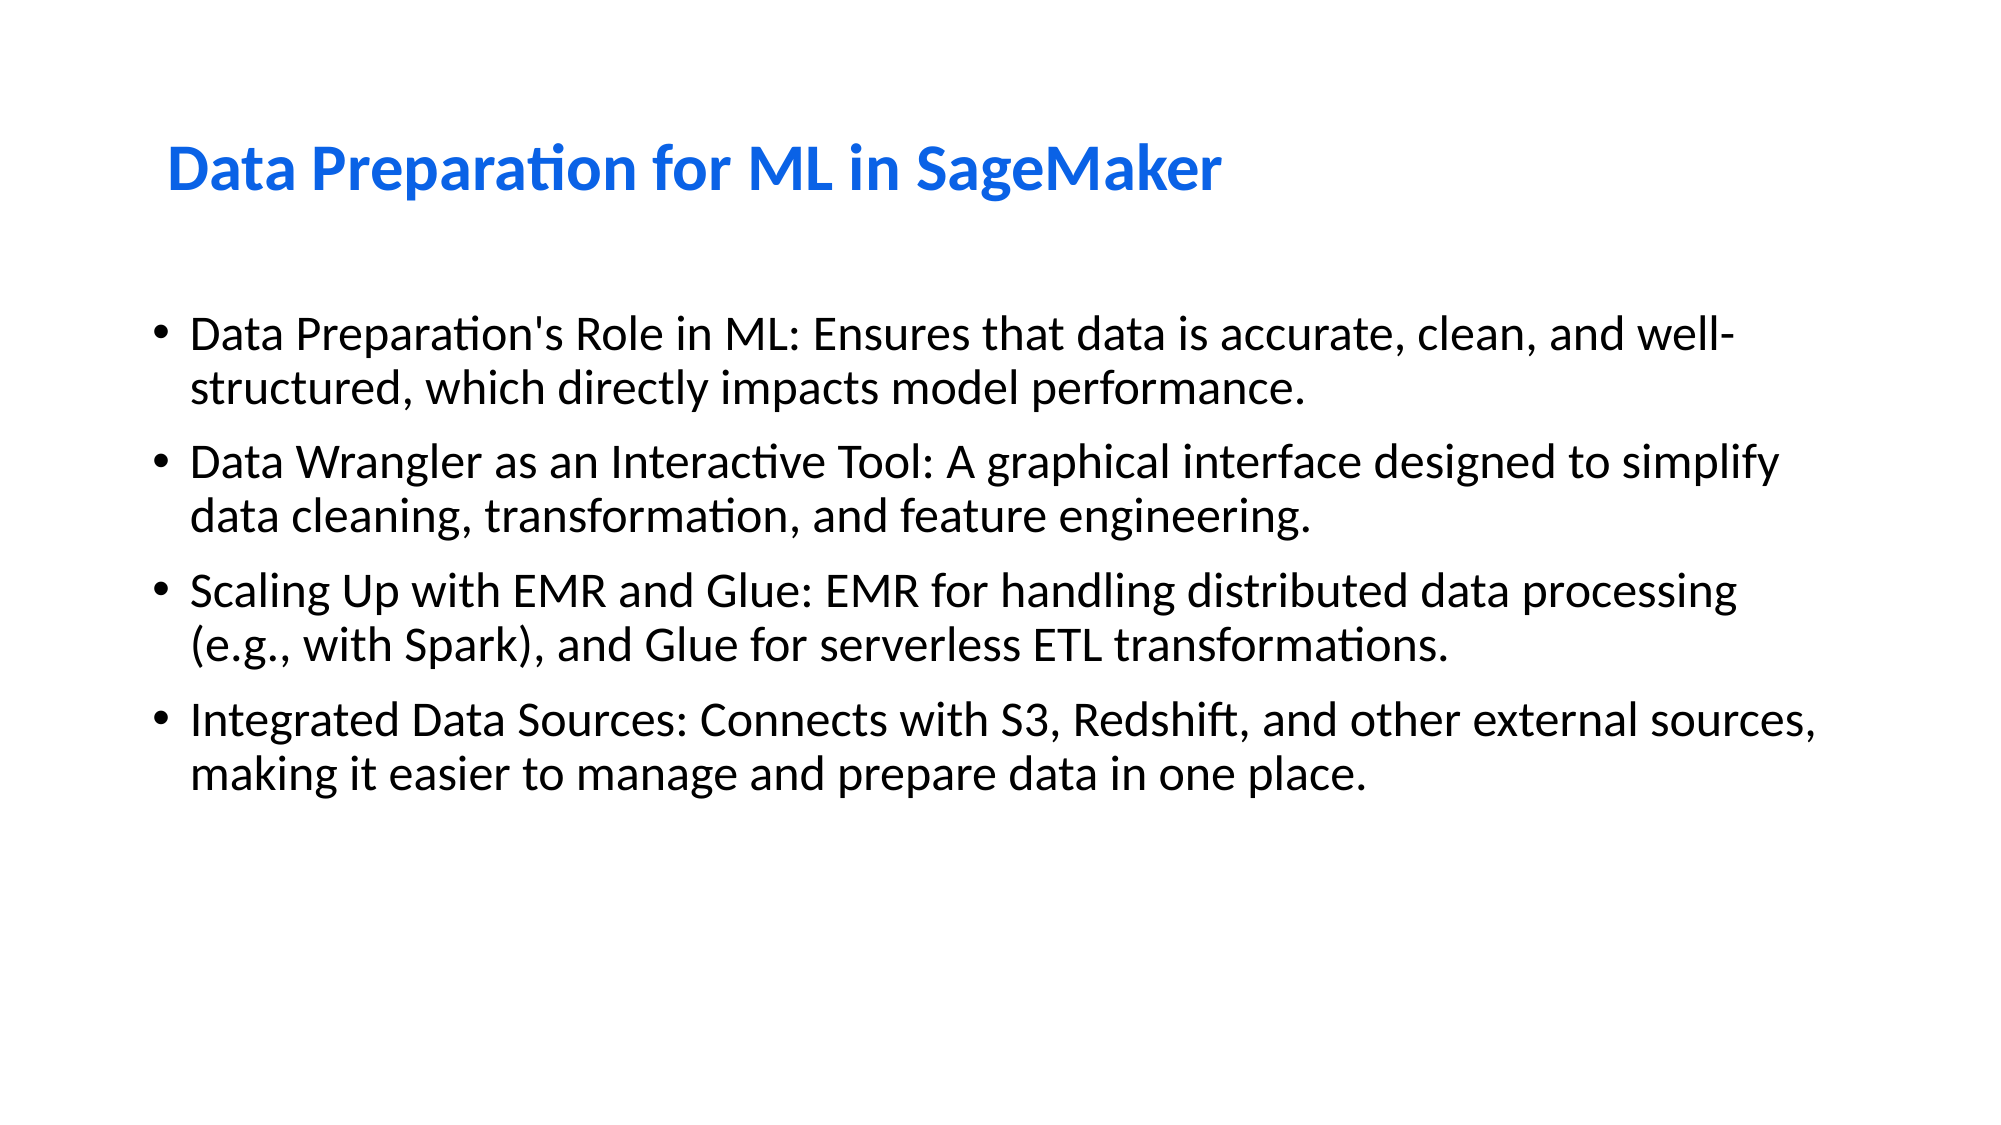

# Data Preparation for ML in SageMaker
Data Preparation's Role in ML: Ensures that data is accurate, clean, and well-structured, which directly impacts model performance.
Data Wrangler as an Interactive Tool: A graphical interface designed to simplify data cleaning, transformation, and feature engineering.
Scaling Up with EMR and Glue: EMR for handling distributed data processing (e.g., with Spark), and Glue for serverless ETL transformations.
Integrated Data Sources: Connects with S3, Redshift, and other external sources, making it easier to manage and prepare data in one place.